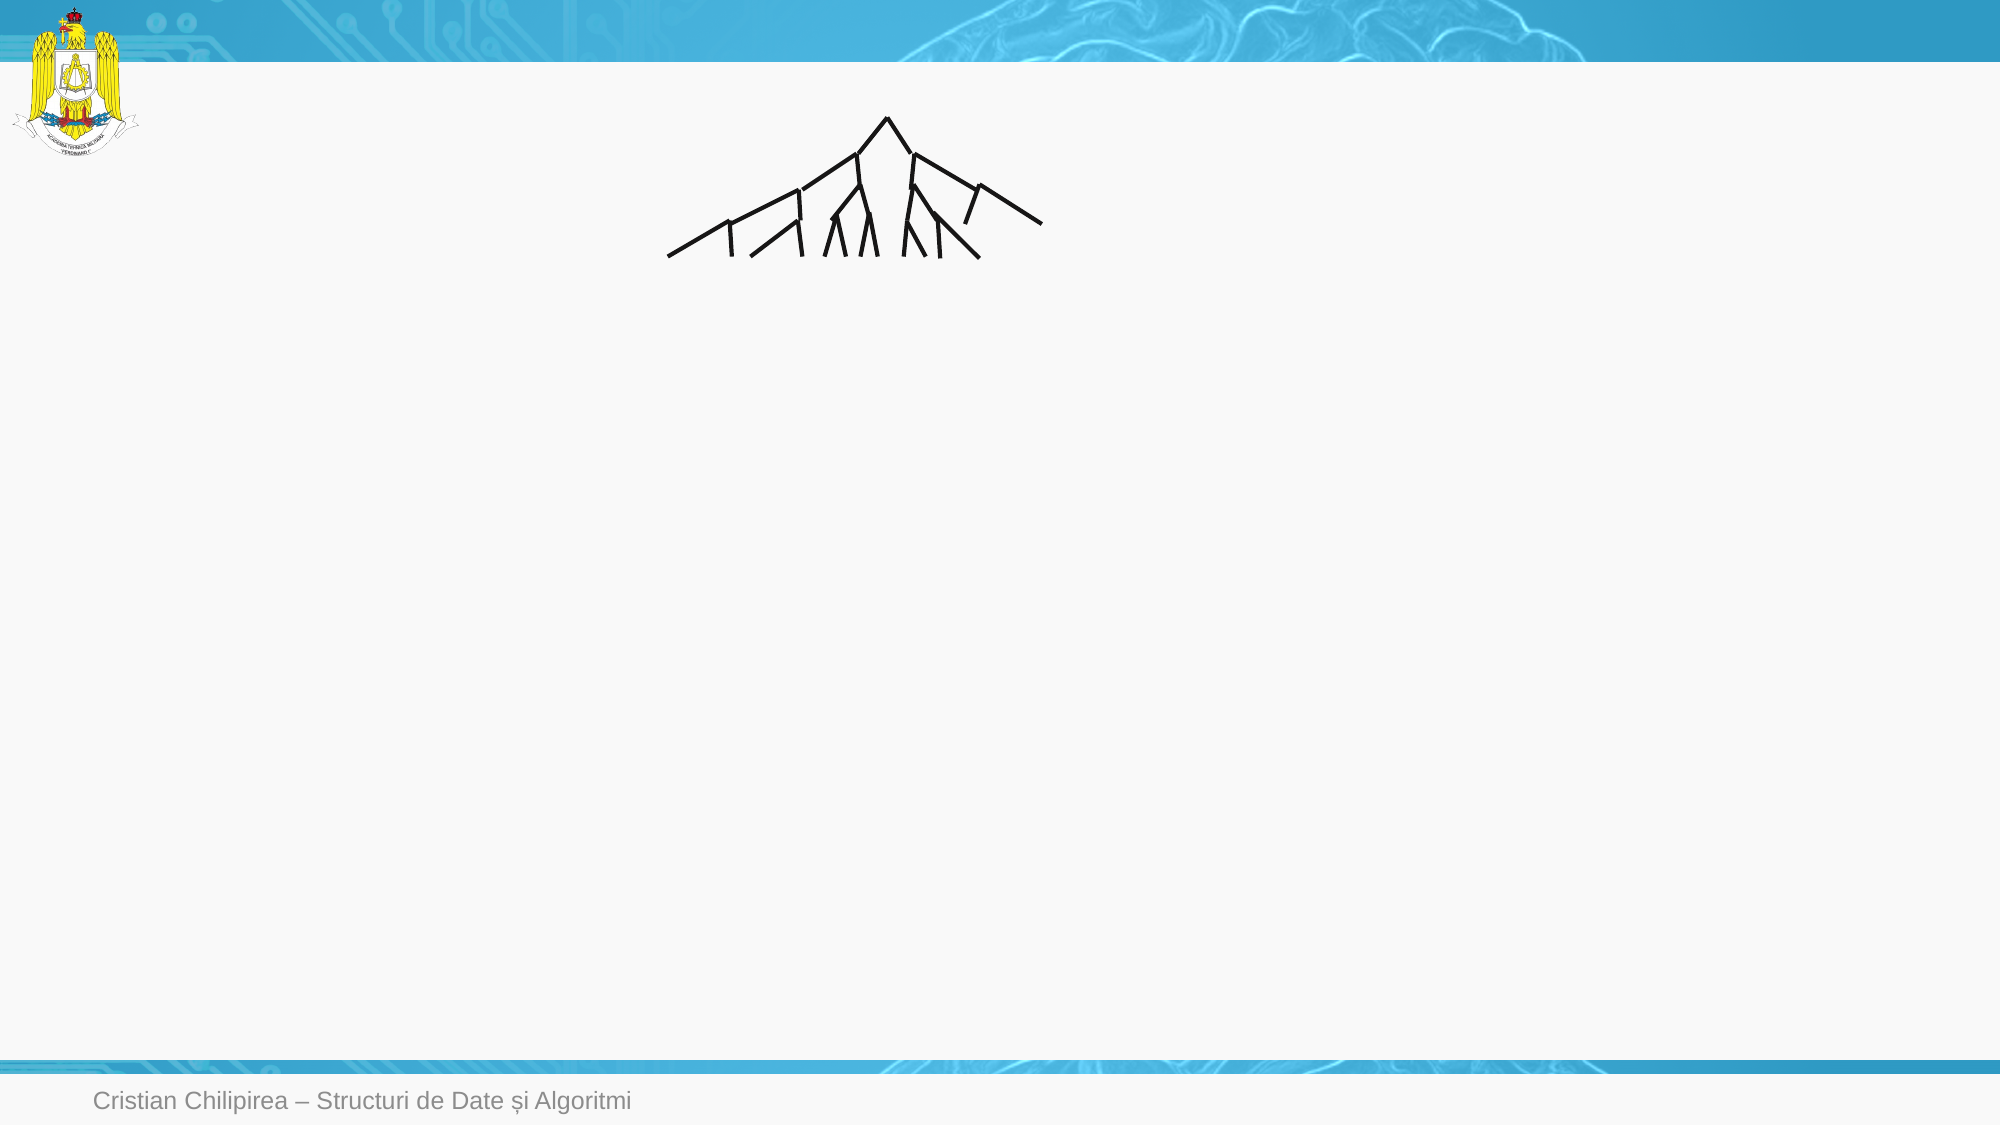

Cristian Chilipirea – Structuri de Date și Algoritmi